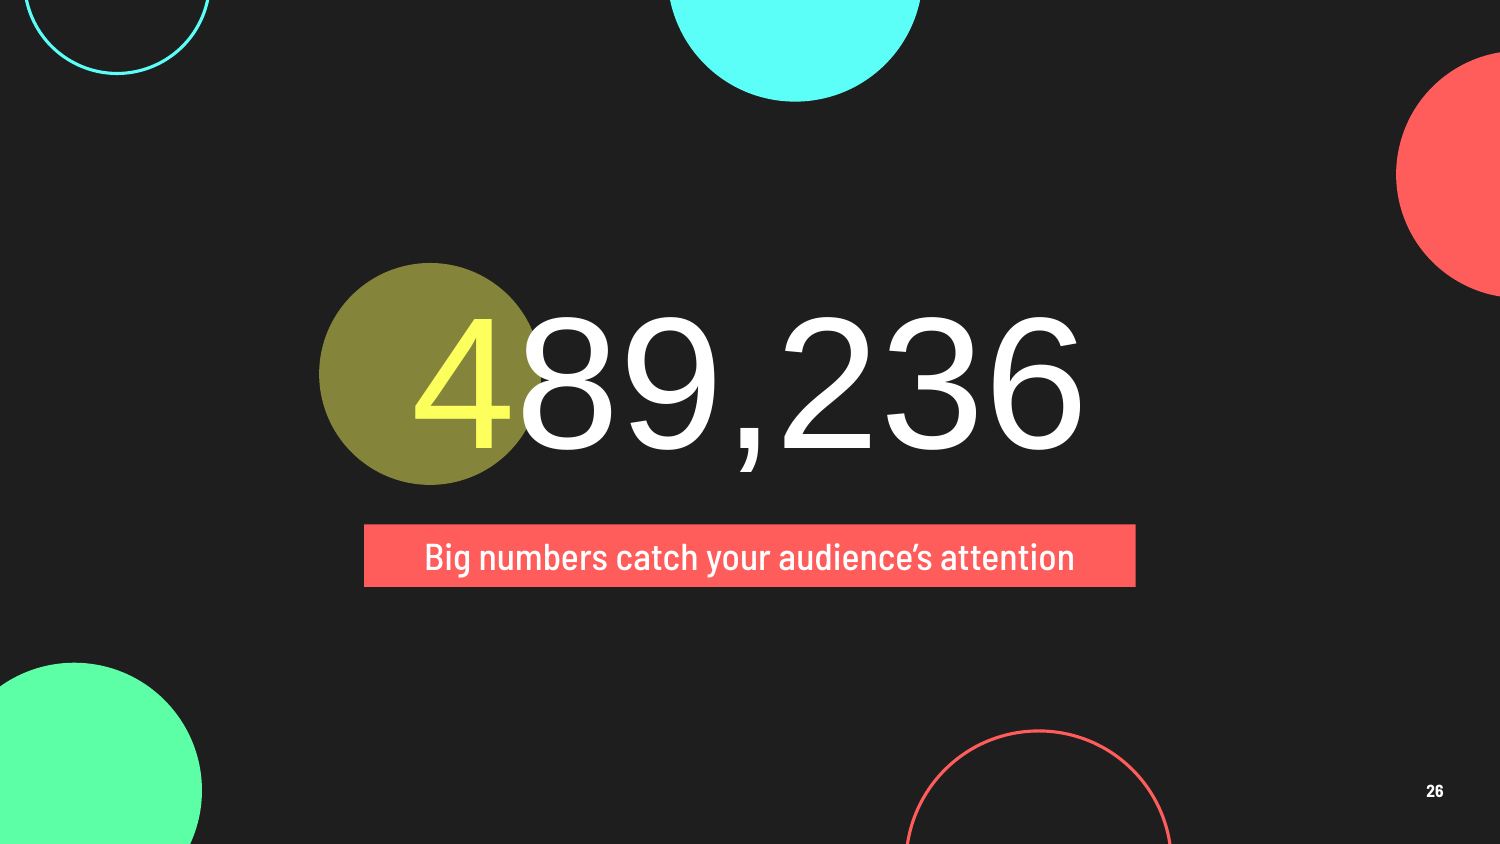

# 489,236
Big numbers catch your audience’s attention
26